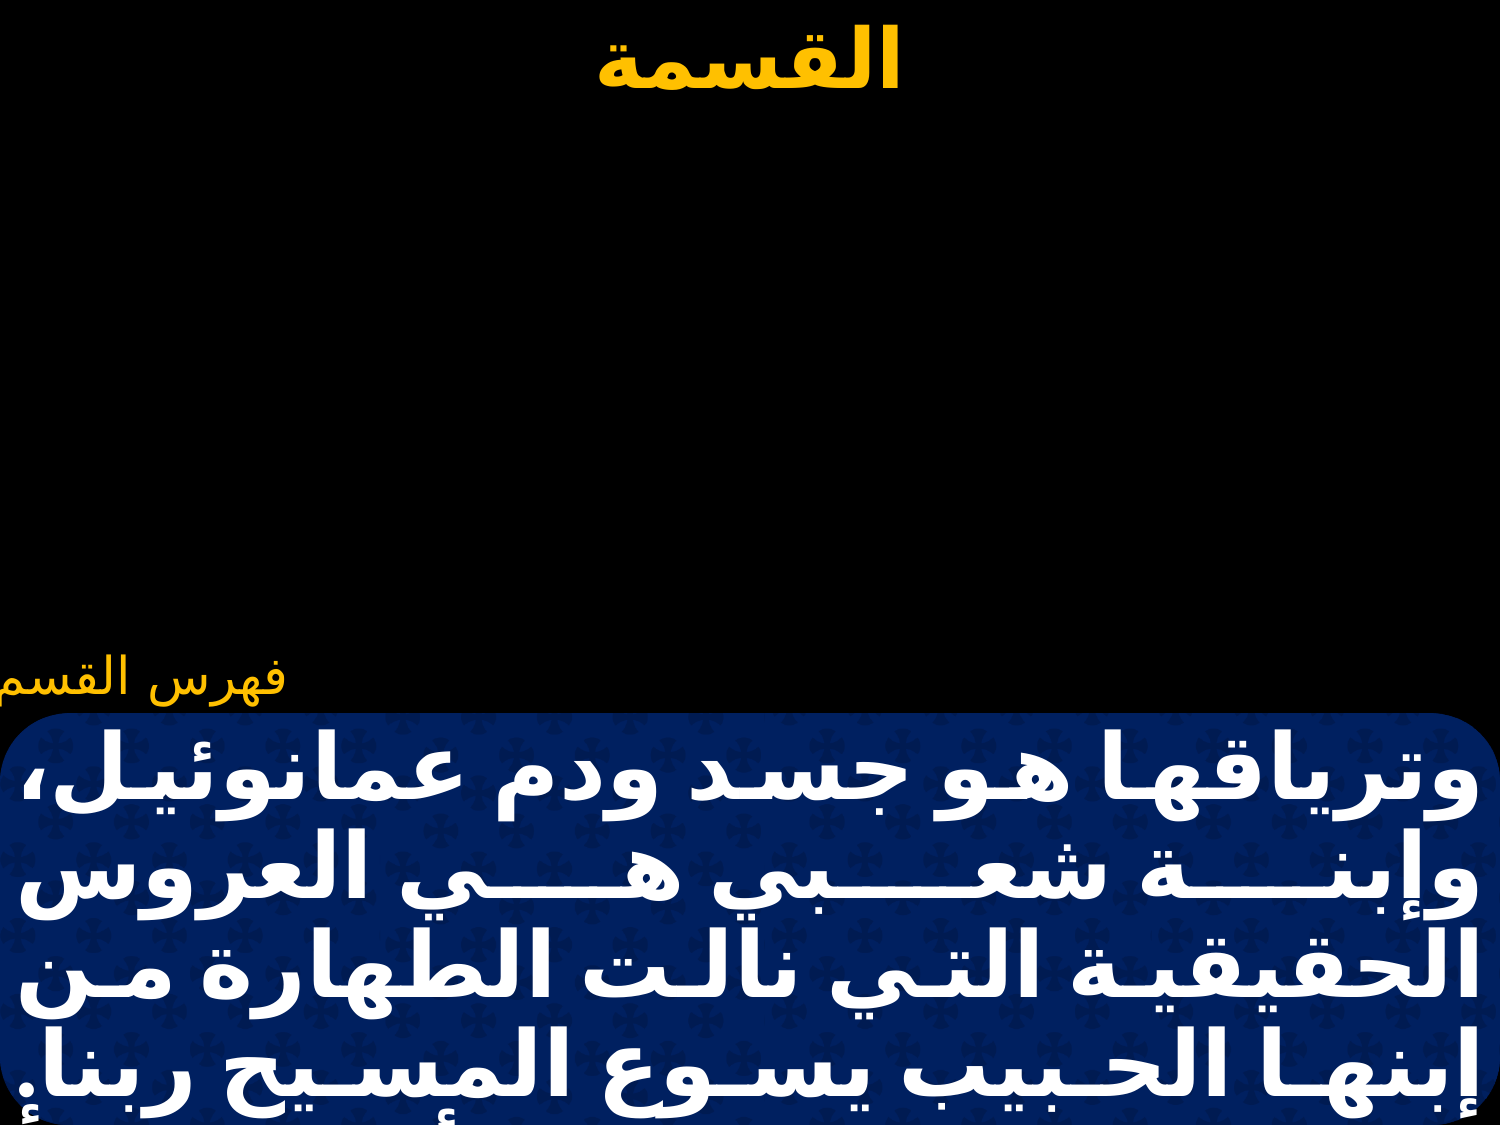

#
وترياقها هو جسد ودم عمانوئيل، وإبنة شعبي هي العروس الحقيقية التي نالت الطهارة من إبنها الحبيب يسوع المسيح ربنا. حزقيال العفيف في الأنبياء تنبأ قائلاً: إنني رأيت باباً جهة المشرق